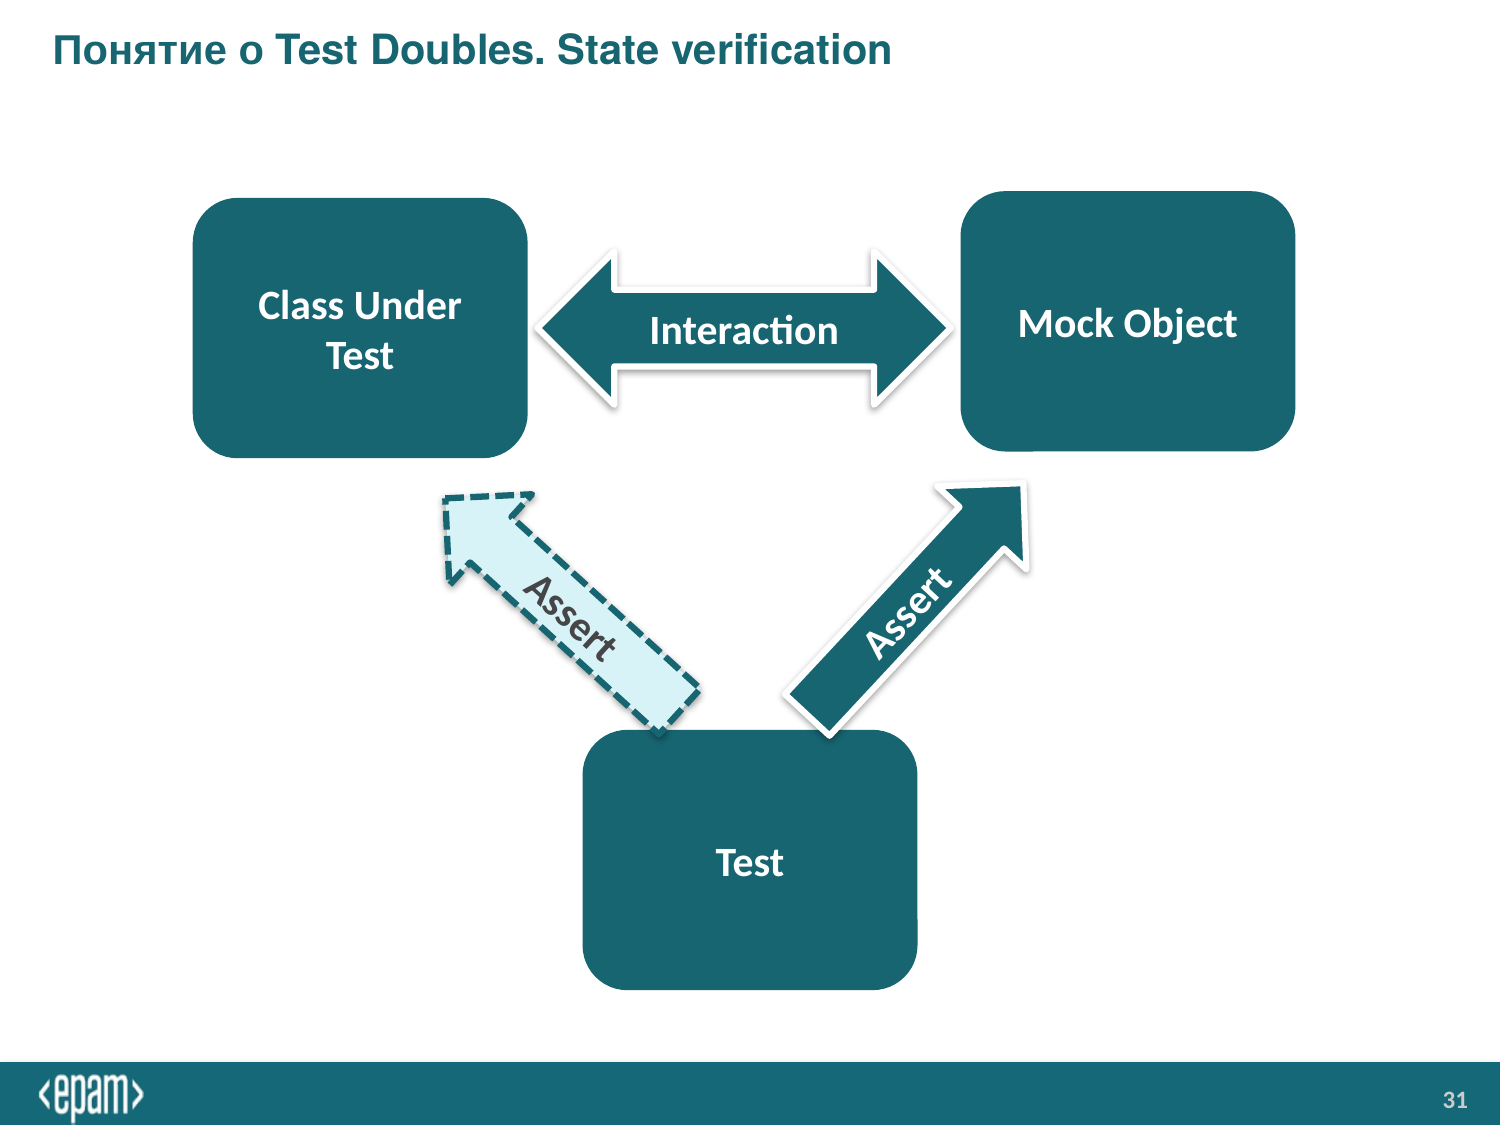

# Понятие о Test Doubles. State verification
Mock Object
Class Under Test
Interaction
Assert
Assert
Test